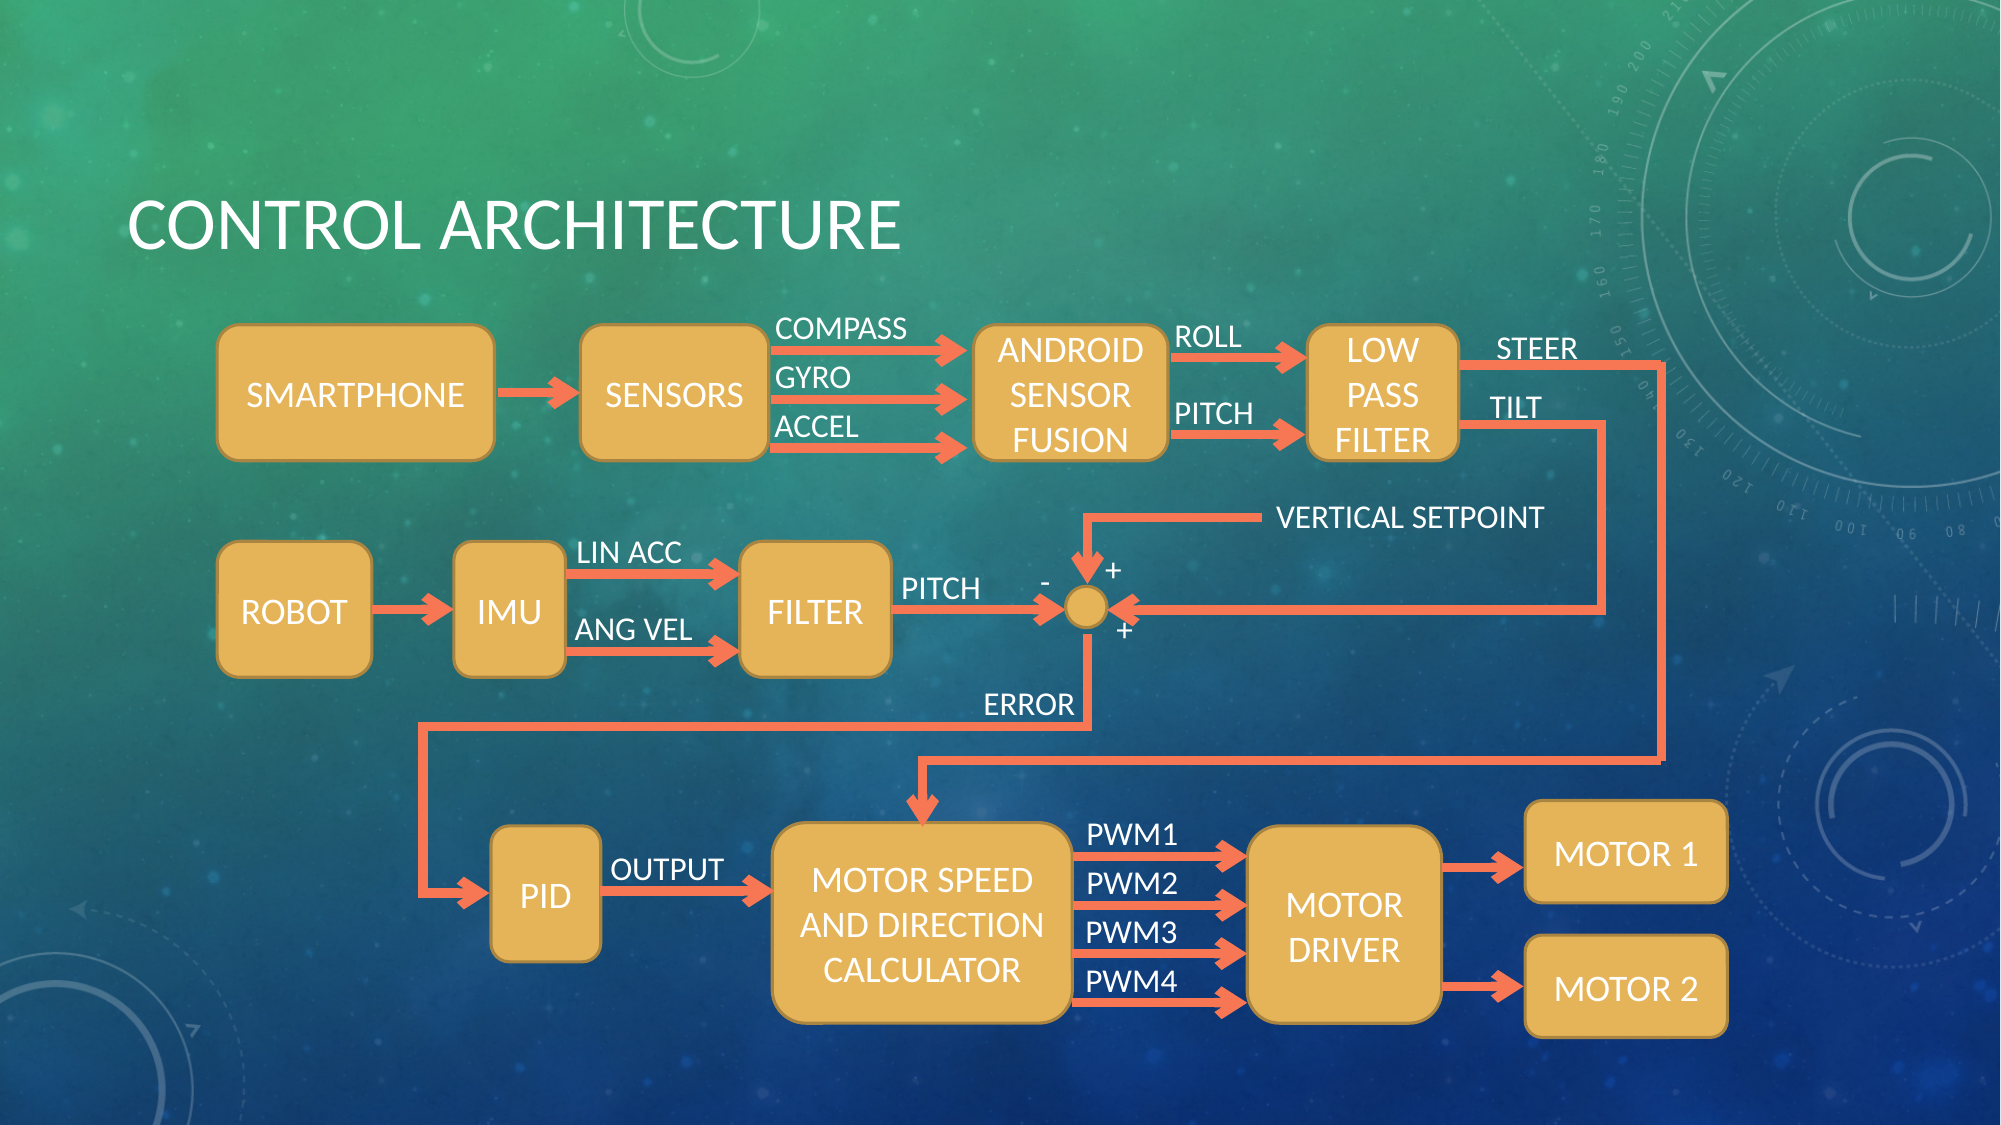

# CONTROL ARCHITECTURE
COMPASS
ROLL
STEER
SMARTPHONE
SENSORS
ANDROID SENSOR FUSION
LOW PASS FILTER
GYRO
TILT
PITCH
ACCEL
VERTICAL SETPOINT
LIN ACC
+
IMU
FILTER
ROBOT
-
PITCH

ANG VEL
+
ERROR
MOTOR 1
PWM1
MOTOR SPEED AND DIRECTION CALCULATOR
MOTOR DRIVER
PID
OUTPUT
PWM2
PWM3
MOTOR 2
PWM4